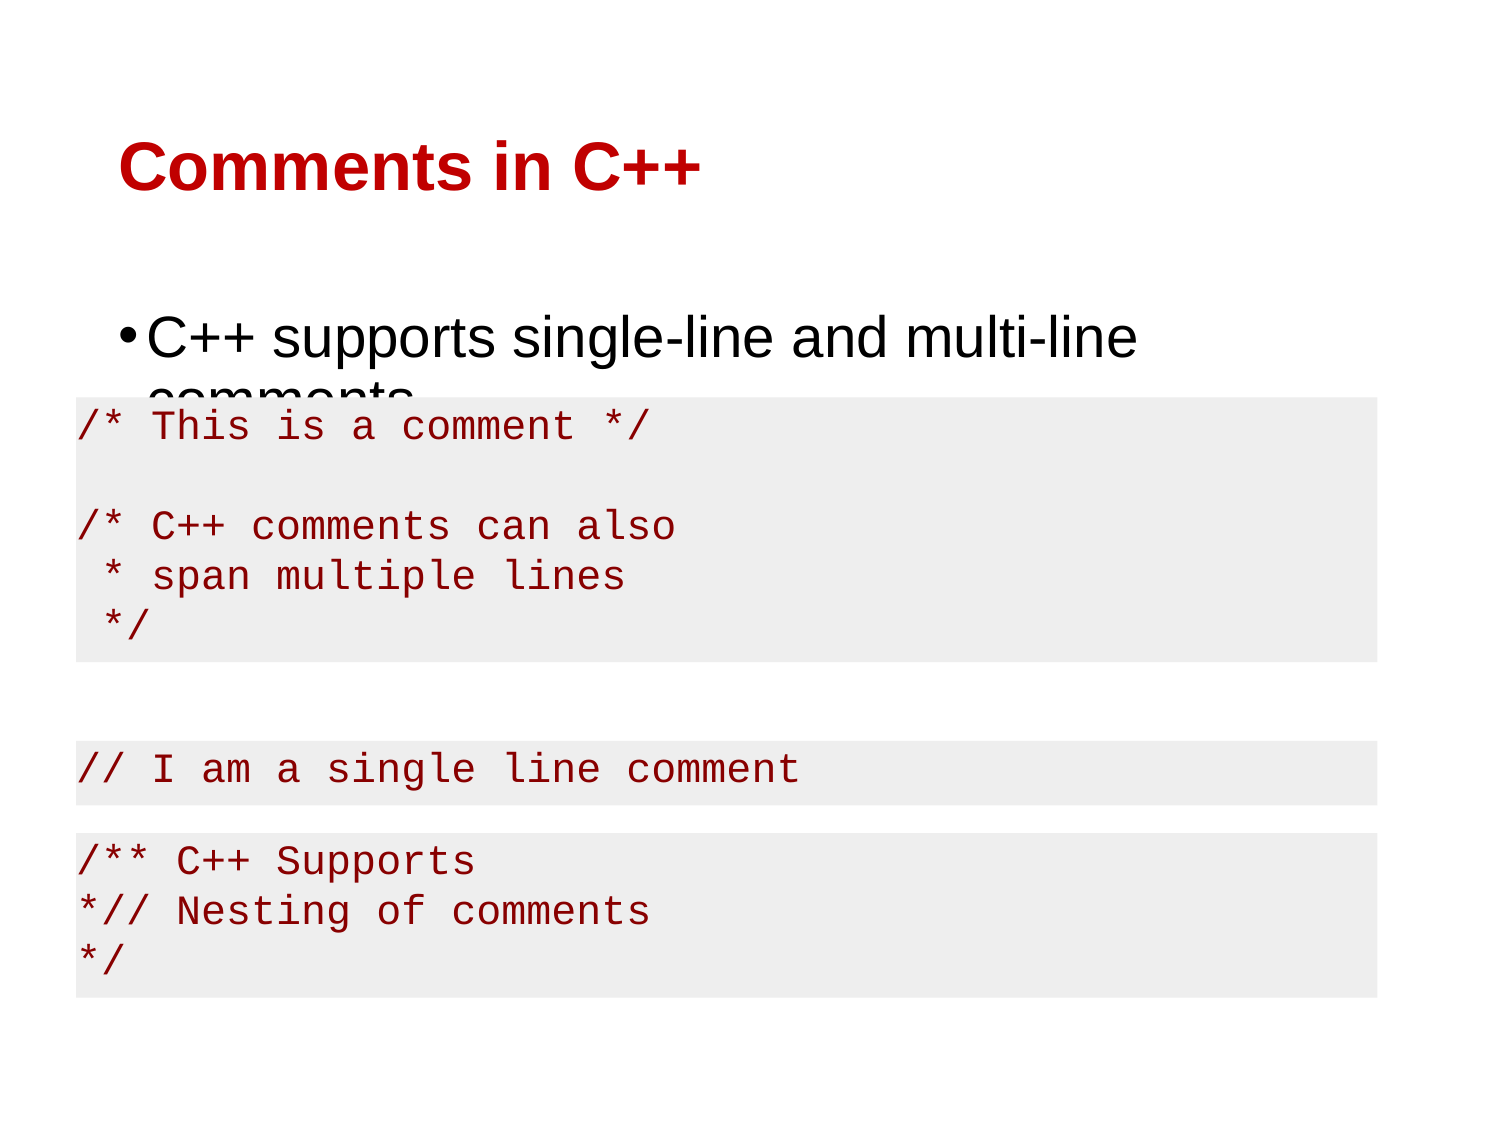

# Comments in C++
C++ supports single-line and multi-line comments.

/* This is a comment */

/* C++ comments can also
 * span multiple lines
 */
// I am a single line comment
/** C++ Supports
*// Nesting of comments
*/